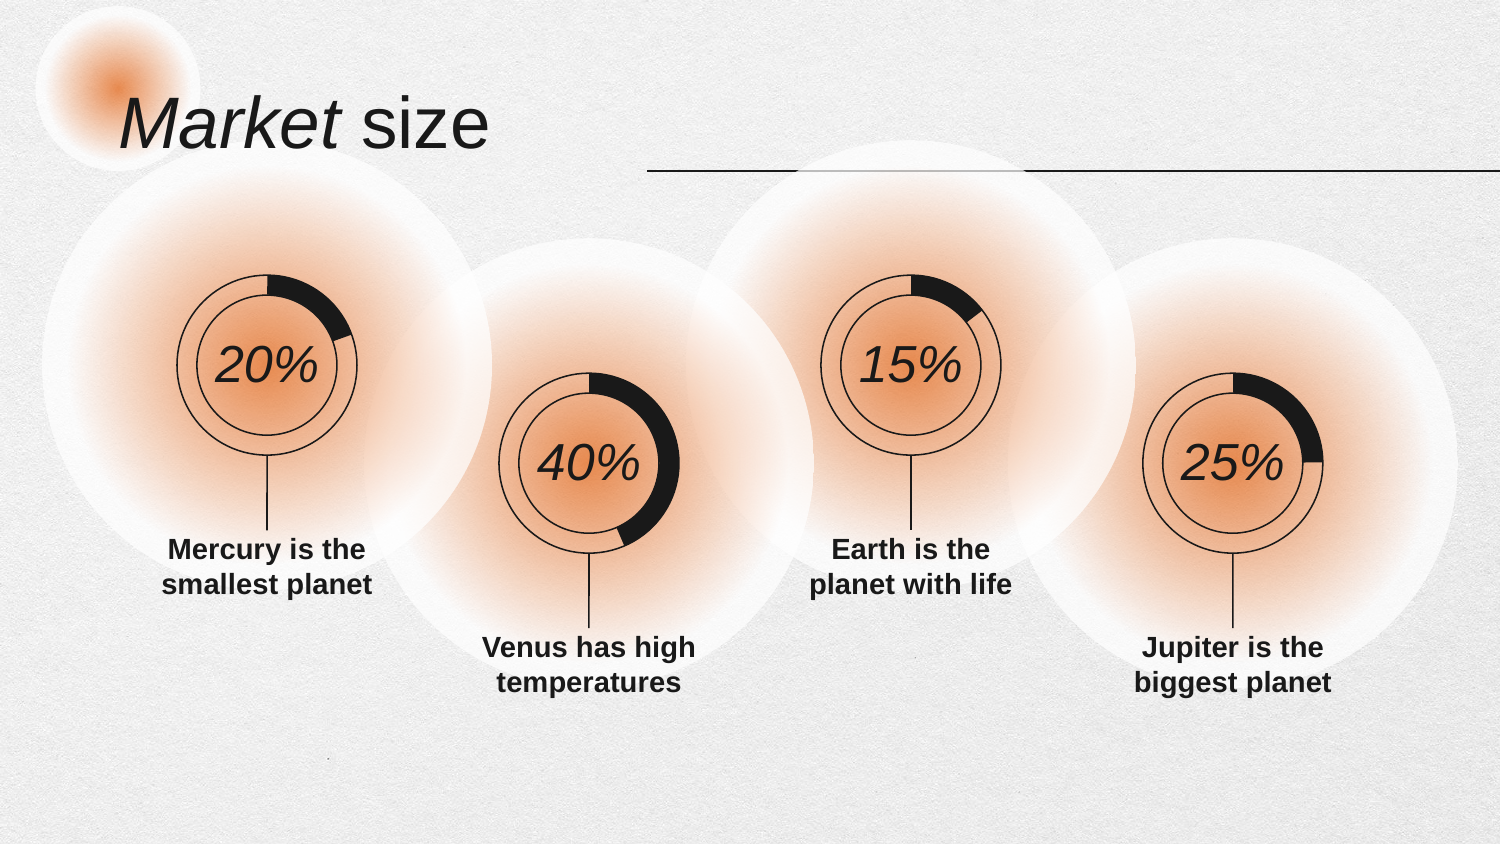

# Market size

20%
15%

40%
25%
Mercury is the smallest planet
Earth is the planet with life
Venus has high temperatures
Jupiter is the biggest planet